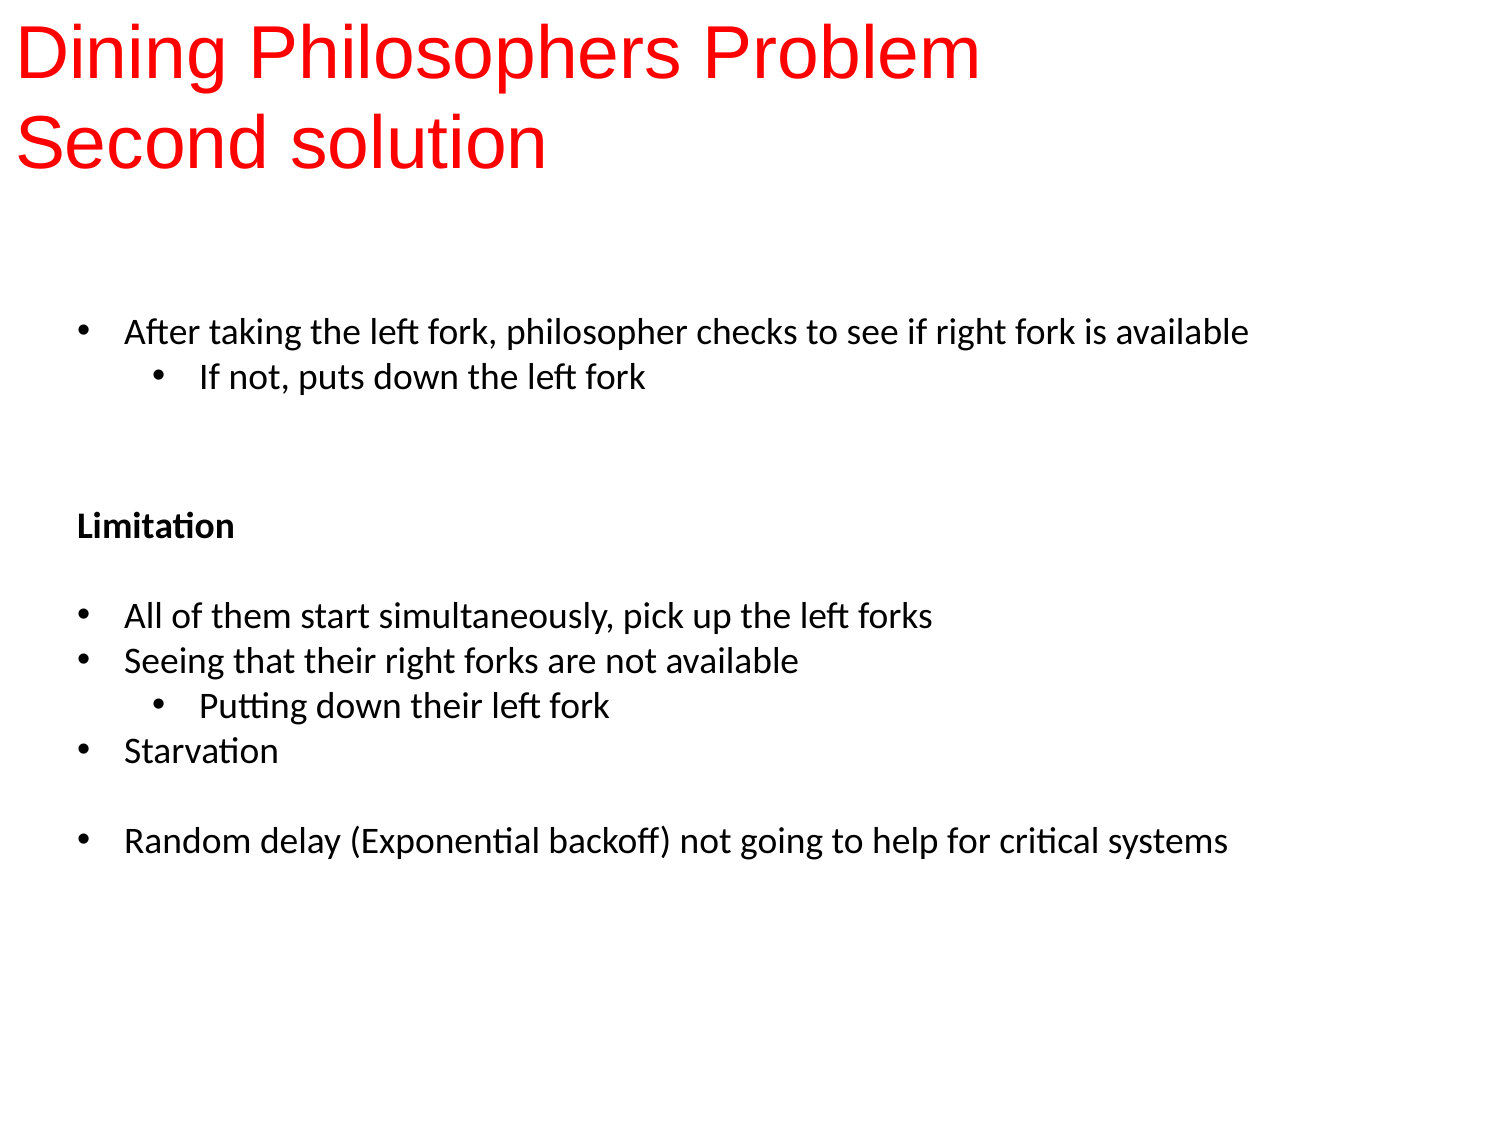

Dining Philosophers Problem
Second solution
After taking the left fork, philosopher checks to see if right fork is available
If not, puts down the left fork
Limitation

All of them start simultaneously, pick up the left forks
Seeing that their right forks are not available
Putting down their left fork
Starvation

Random delay (Exponential backoff) not going to help for critical systems